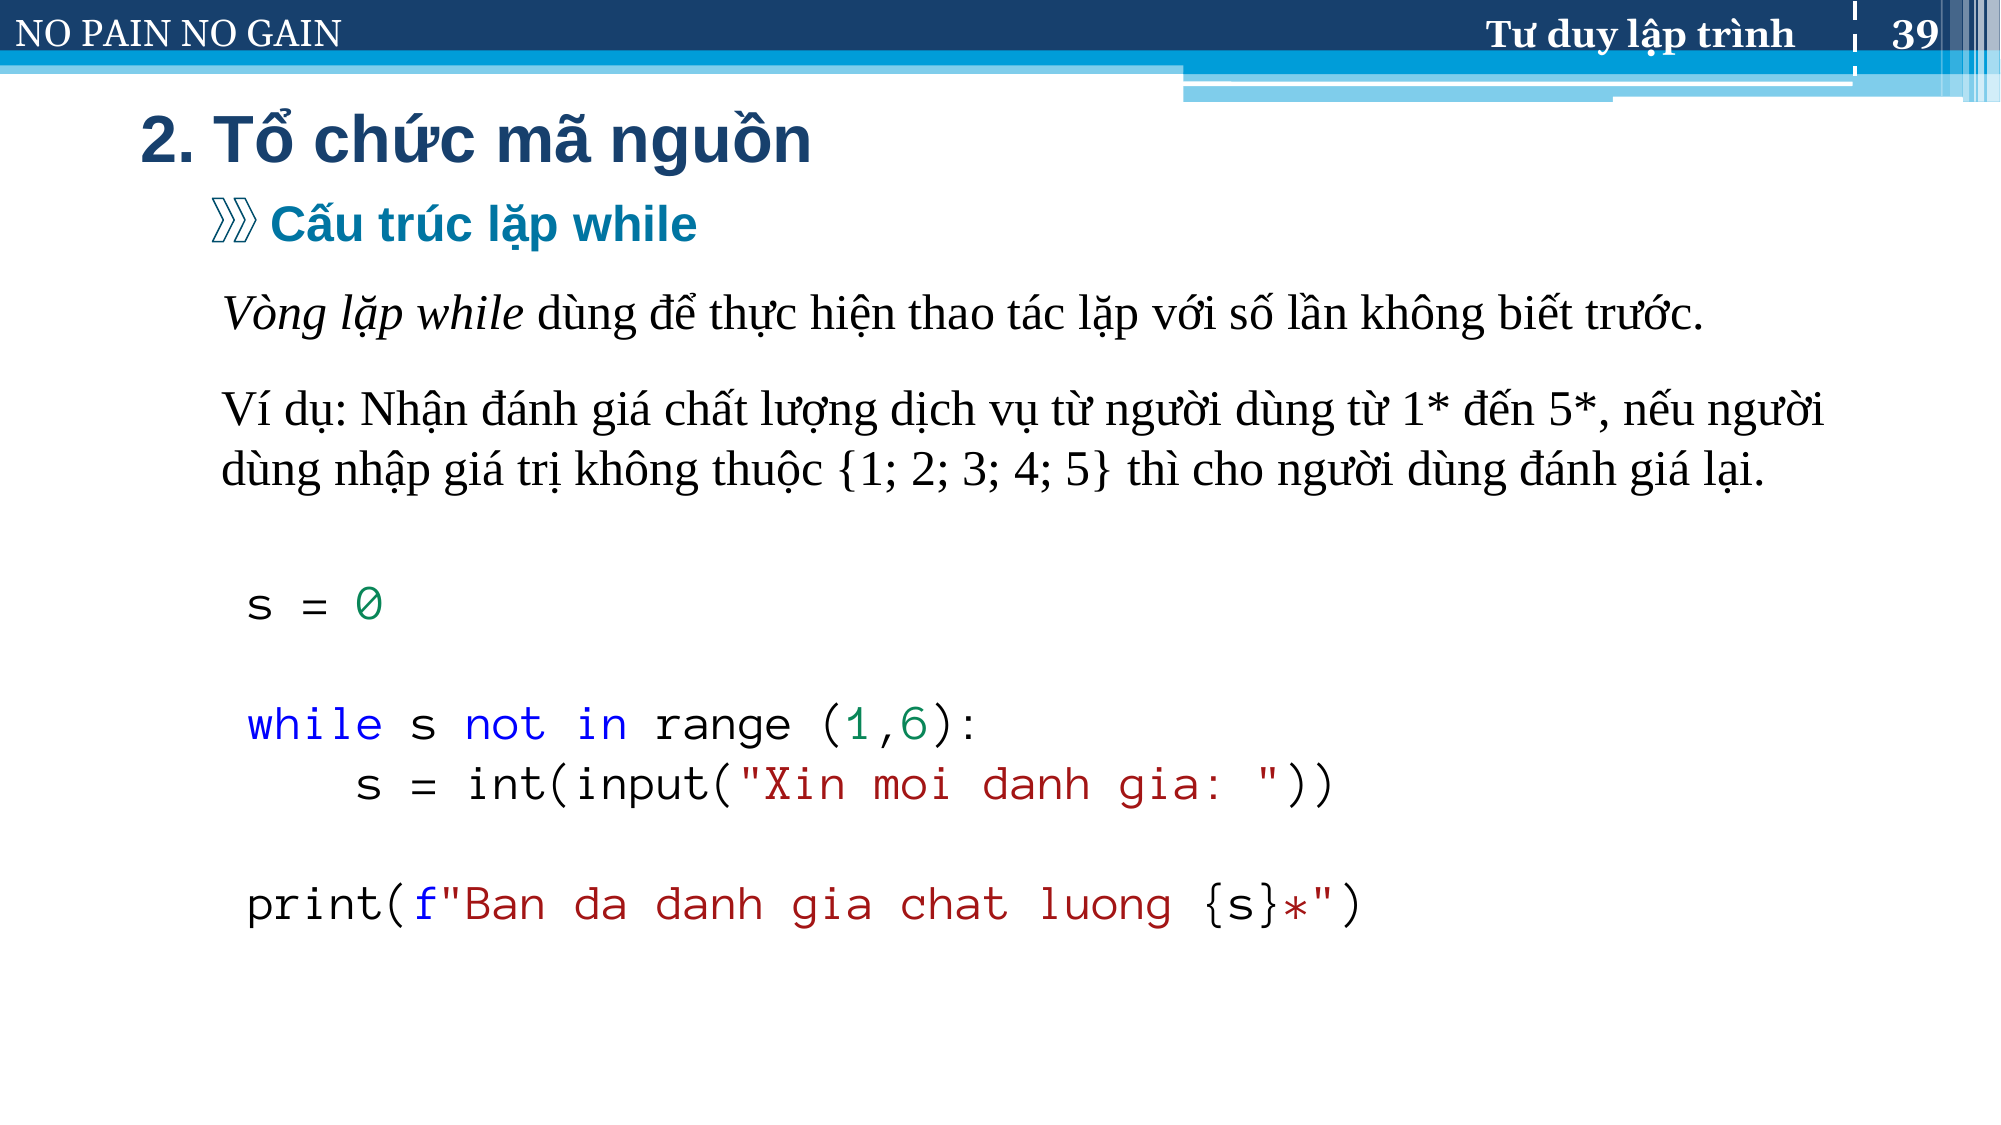

39
# 2. Tổ chức mã nguồn
Cấu trúc lặp while

Vòng lặp while dùng để thực hiện thao tác lặp với số lần không biết trước.
Ví dụ: Nhận đánh giá chất lượng dịch vụ từ người dùng từ 1* đến 5*, nếu người dùng nhập giá trị không thuộc {1; 2; 3; 4; 5} thì cho người dùng đánh giá lại.
s = 0
while s not in range (1,6):
    s = int(input("Xin moi danh gia: "))
print(f"Ban da danh gia chat luong {s}*")